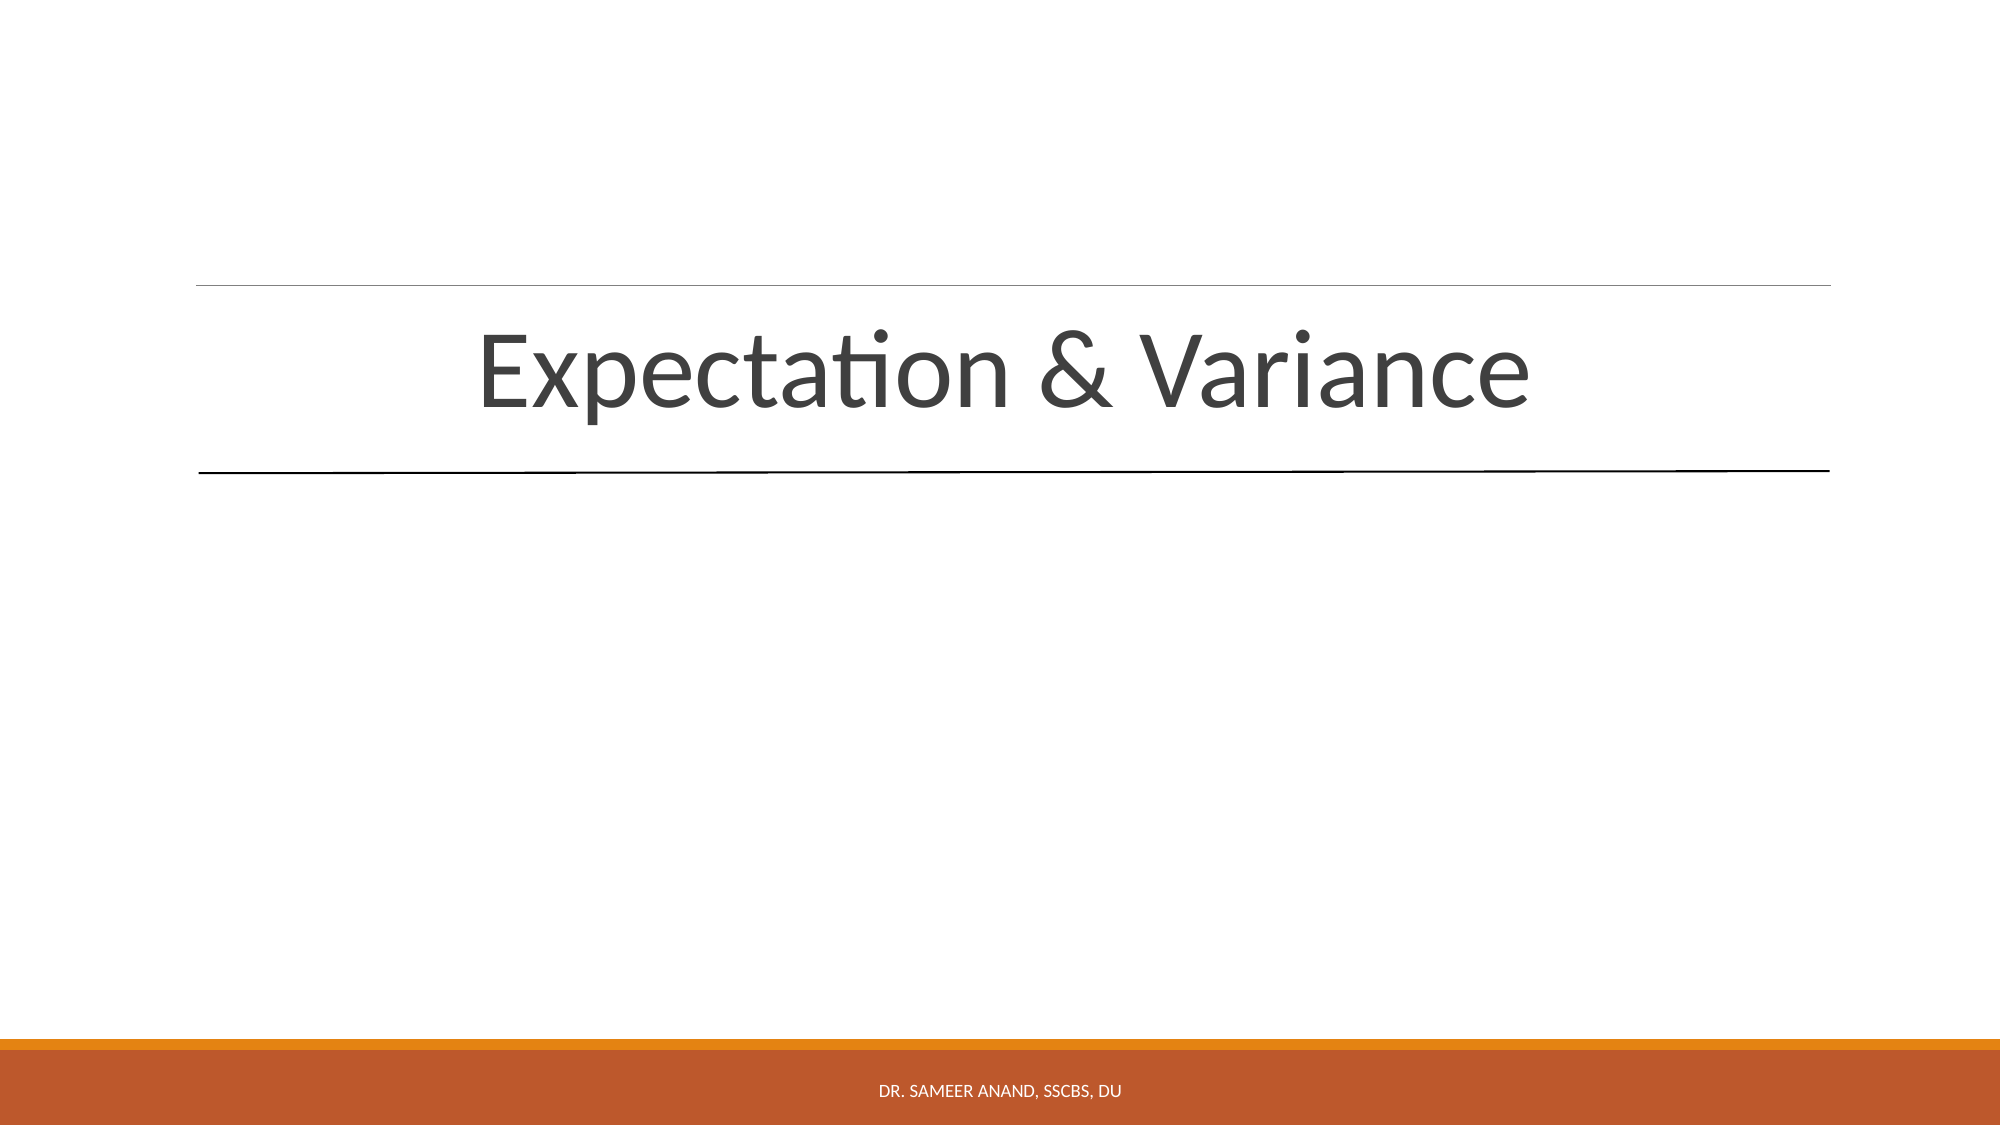

Expectation & Variance
Dr. Sameer Anand, SSCBS, DU